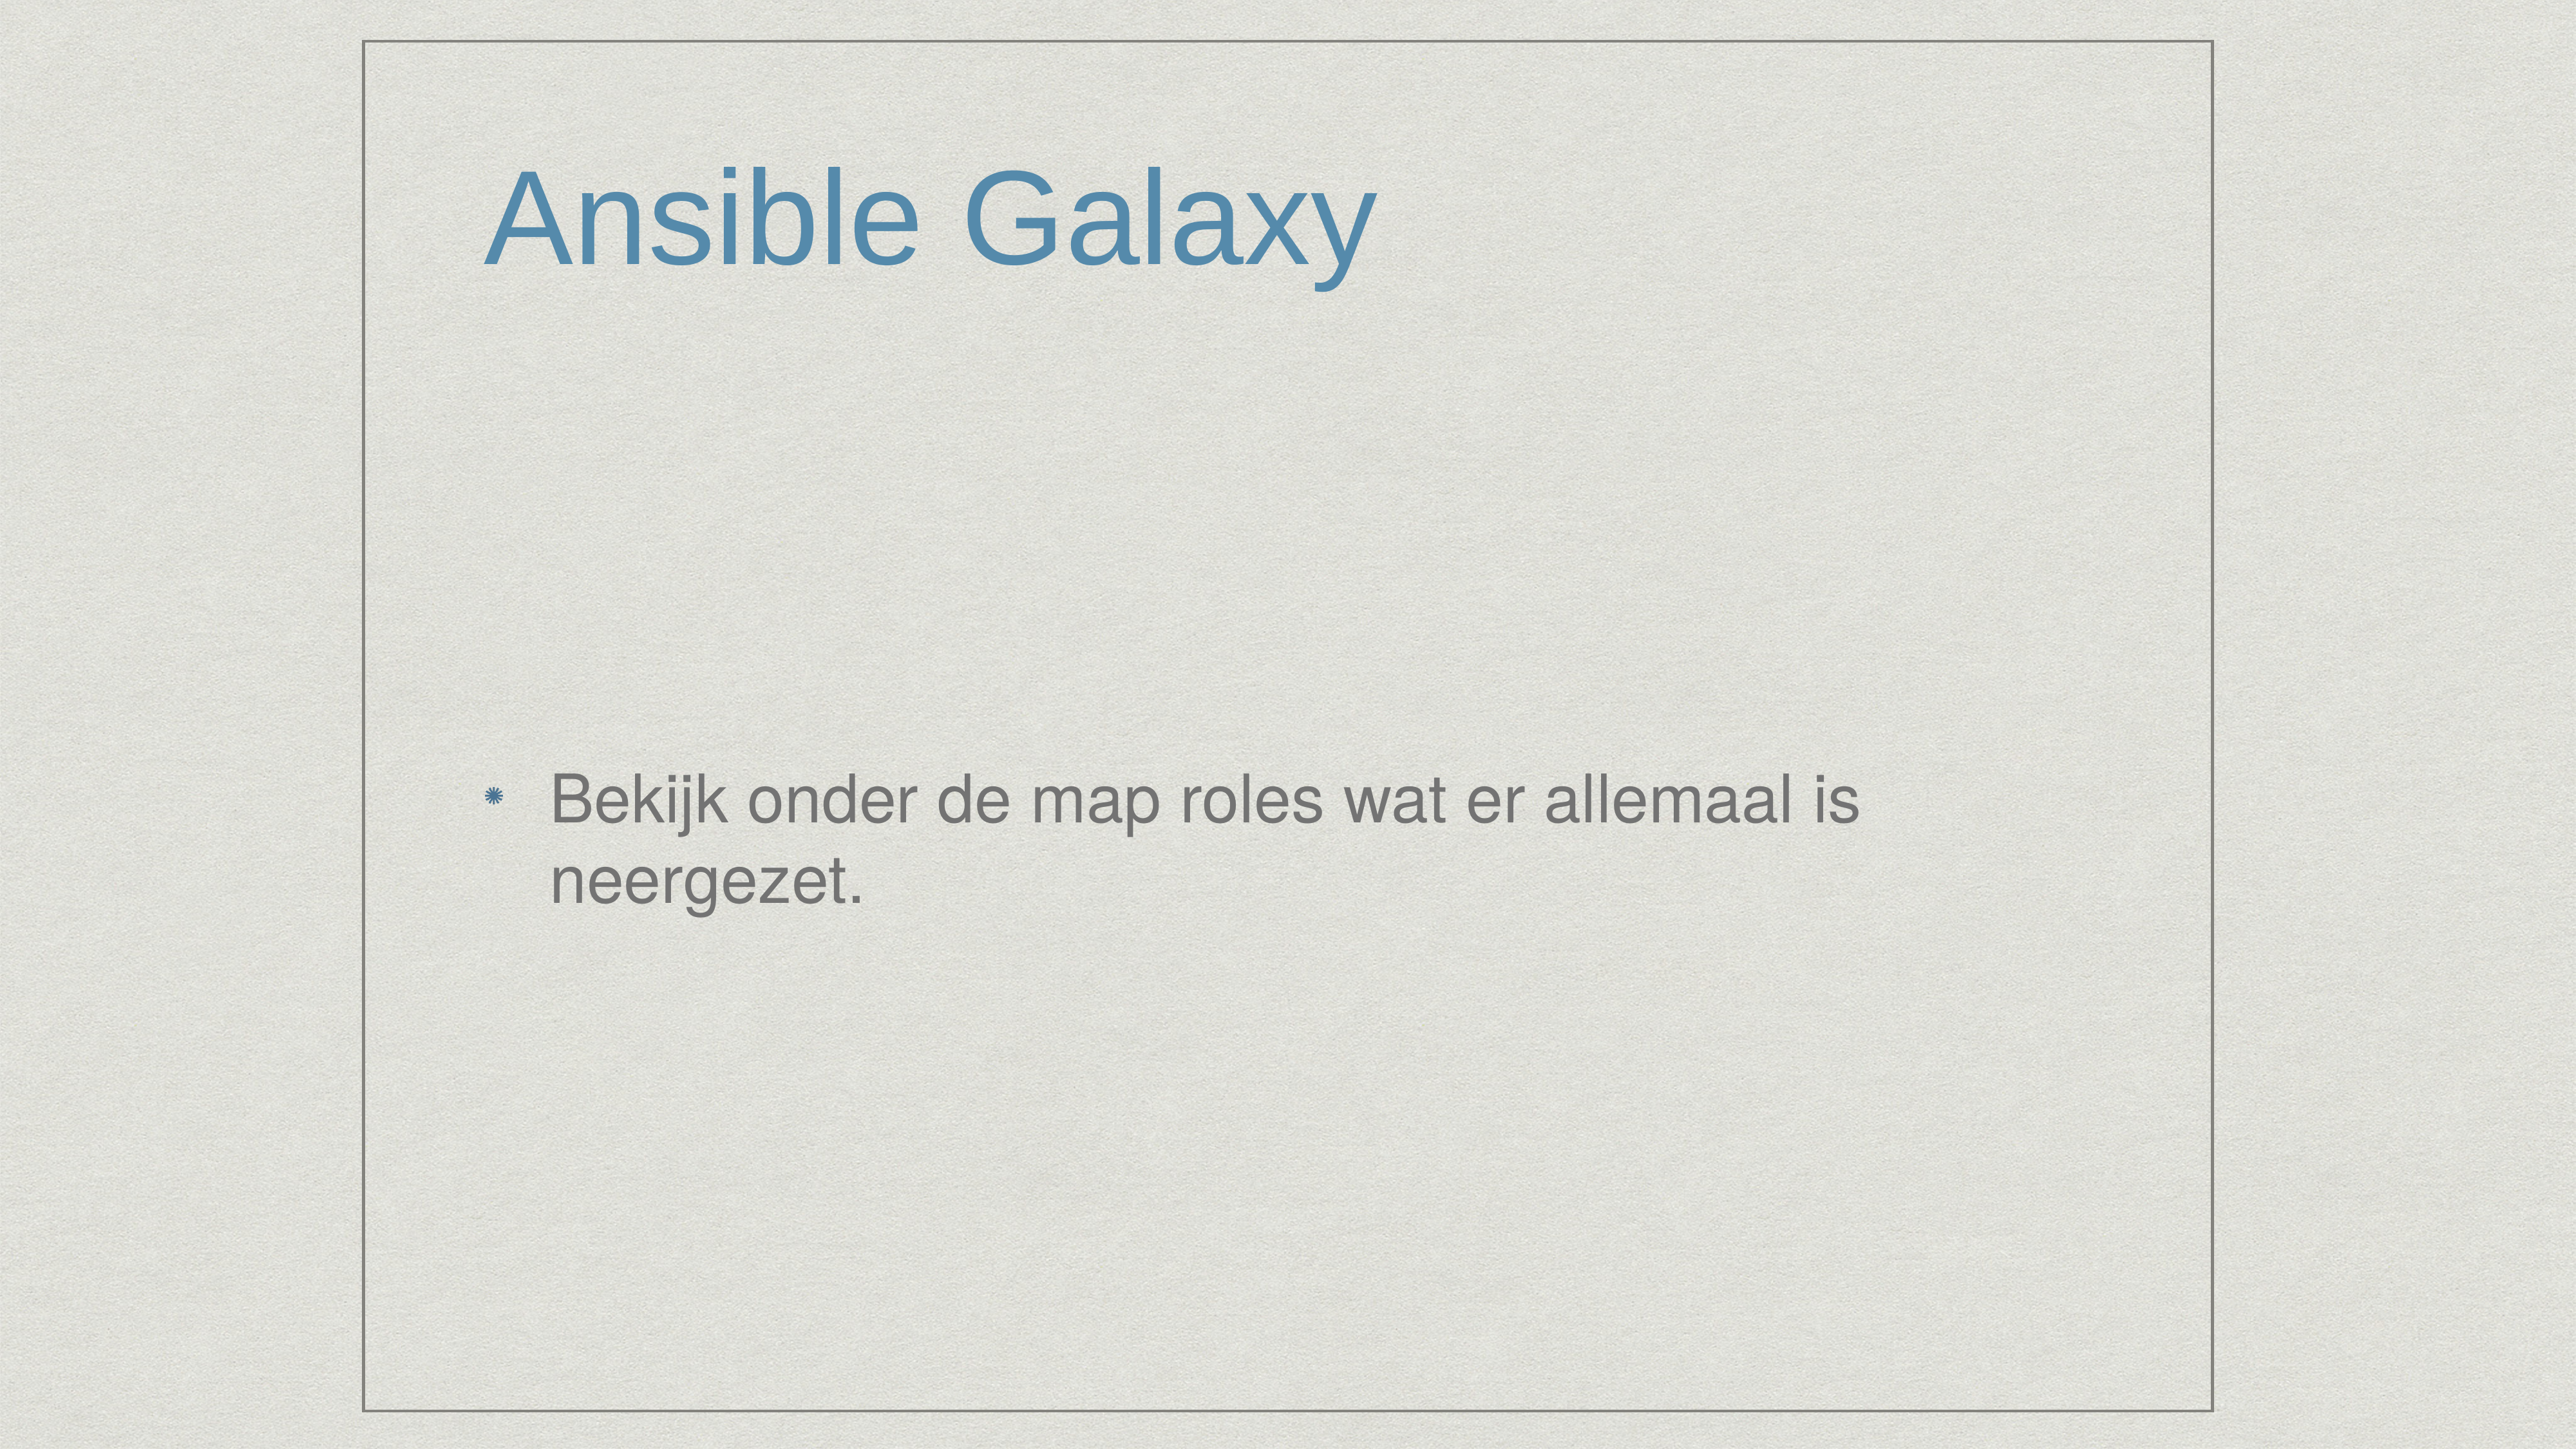

# Ansible Galaxy
Bekijk onder de map roles wat er allemaal is neergezet.